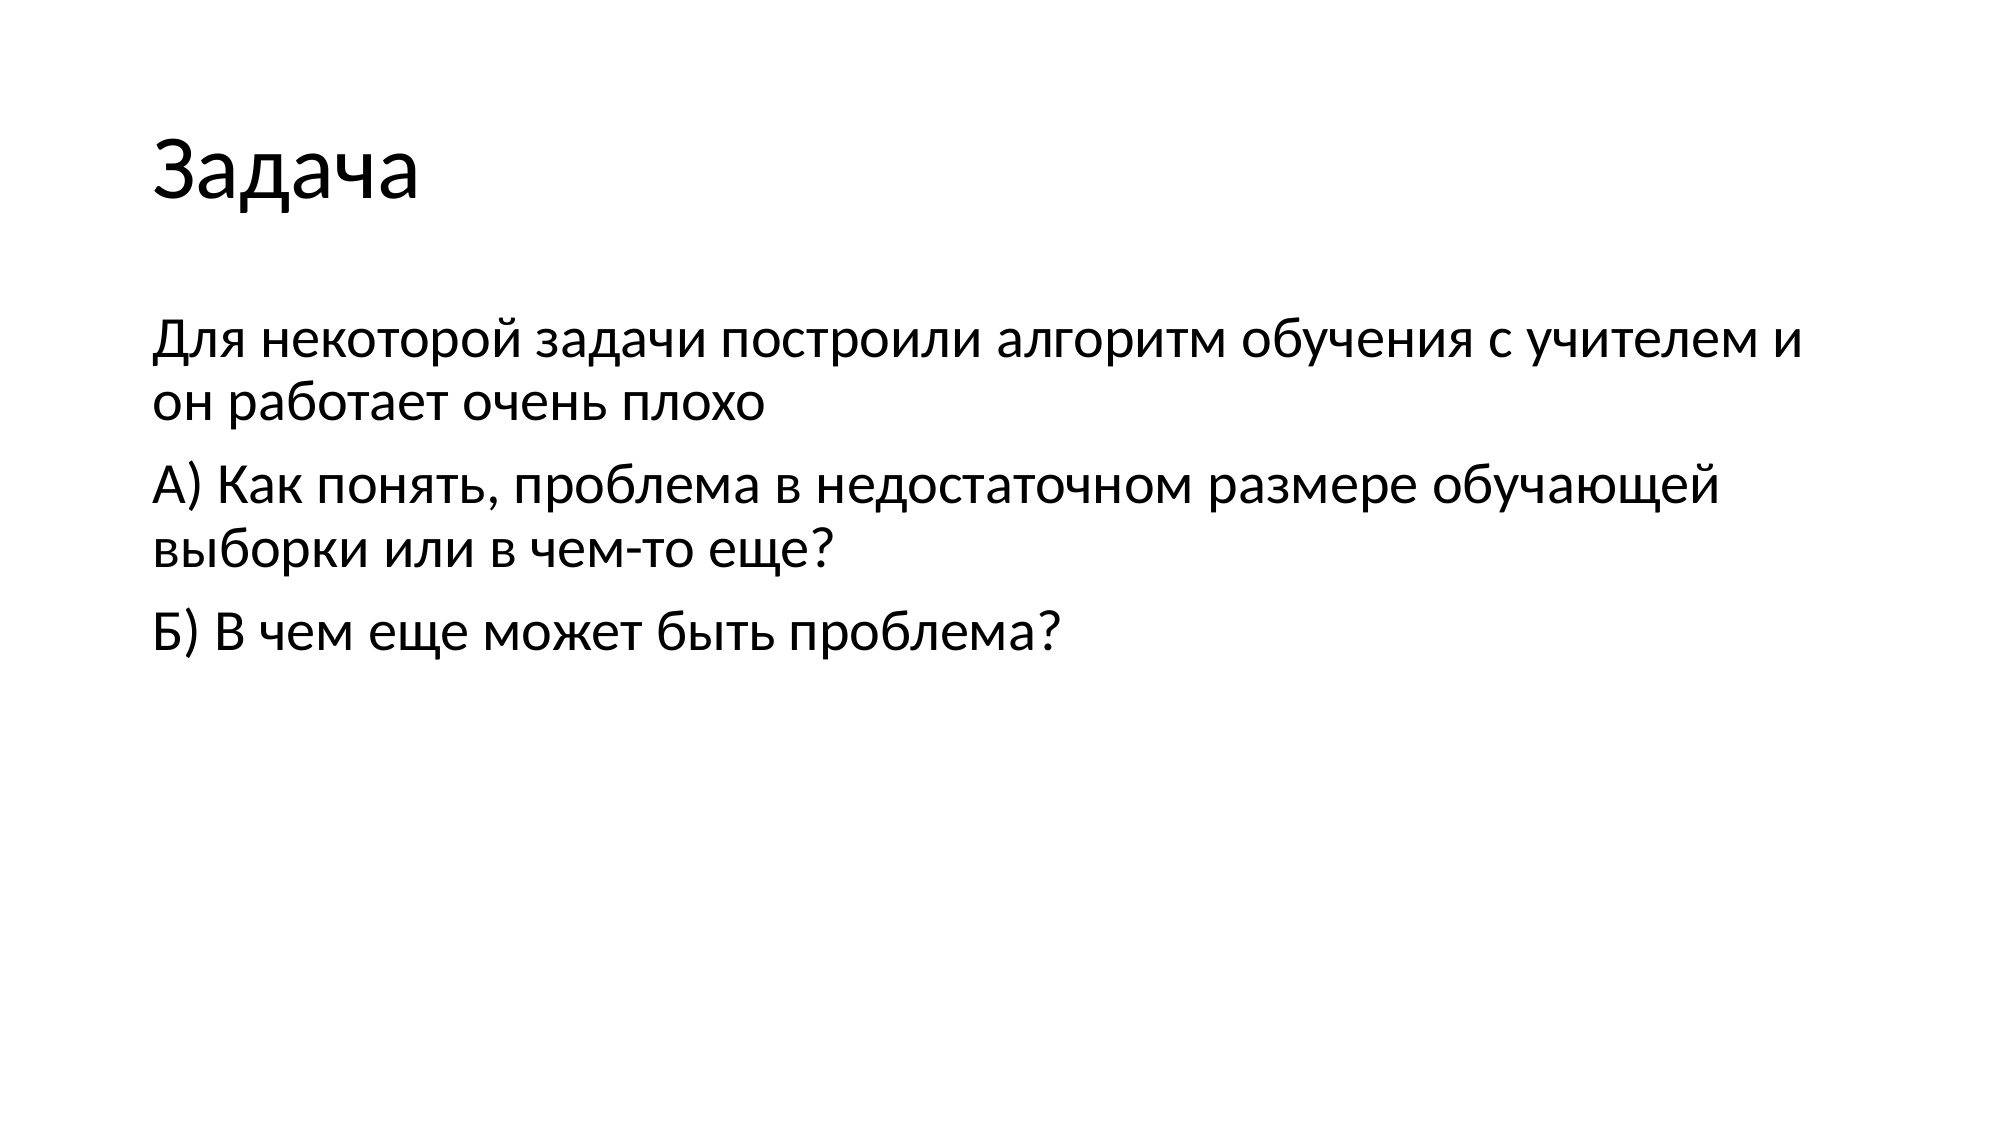

# Задача
Для некоторой задачи построили алгоритм обучения с учителем и он работает очень плохо
А) Как понять, проблема в недостаточном размере обучающей выборки или в чем-то еще?
Б) В чем еще может быть проблема?